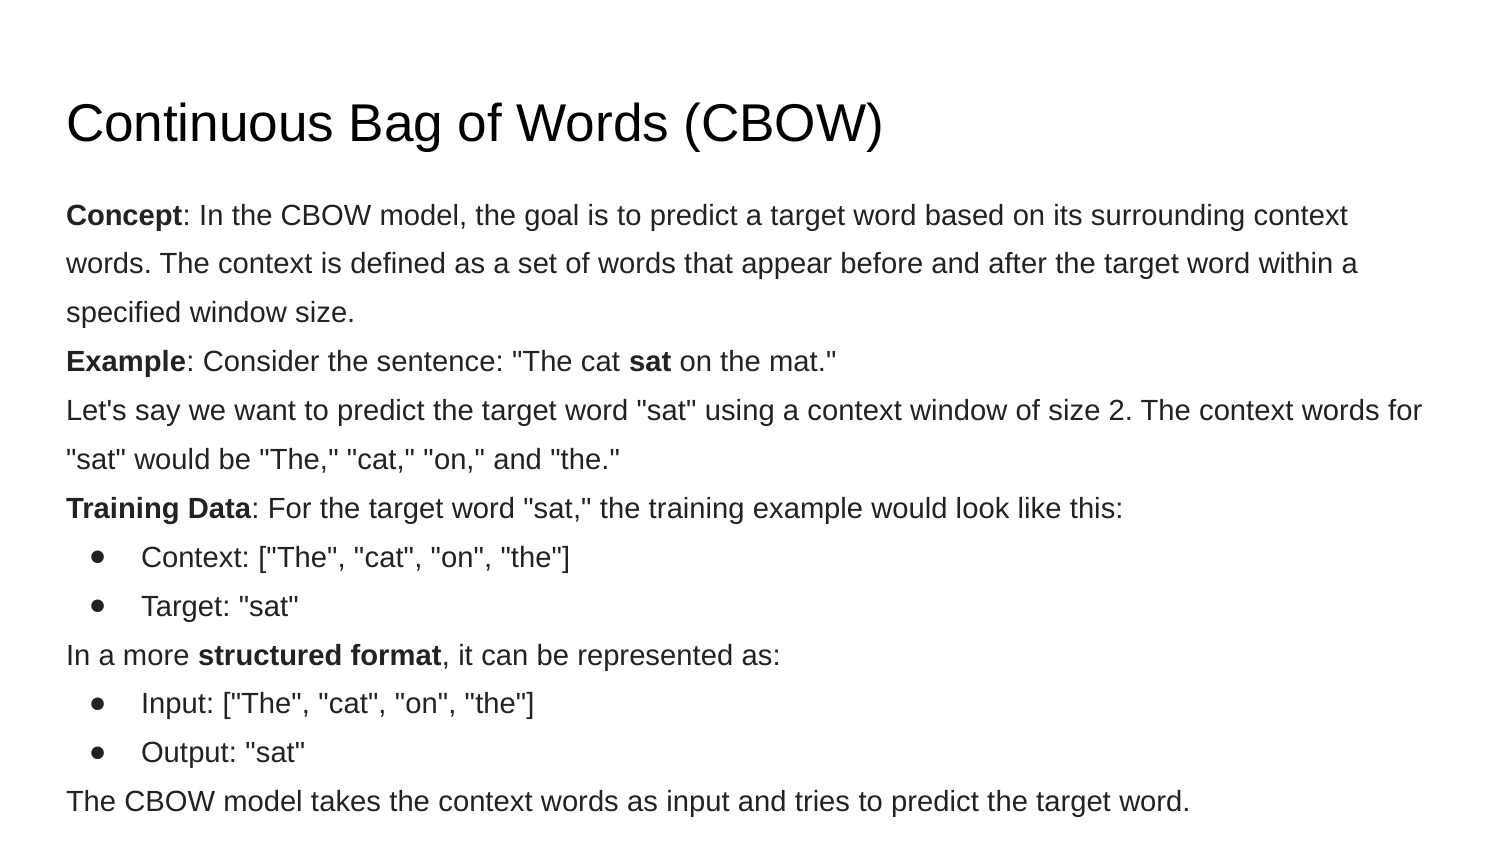

# Continuous Bag of Words (CBOW)

Concept: In the CBOW model, the goal is to predict a target word based on its surrounding context words. The context is defined as a set of words that appear before and after the target word within a specified window size.
Example: Consider the sentence: "The cat sat on the mat."
Let's say we want to predict the target word "sat" using a context window of size 2. The context words for "sat" would be "The," "cat," "on," and "the."
Training Data: For the target word "sat," the training example would look like this:
Context: ["The", "cat", "on", "the"]
Target: "sat"
In a more structured format, it can be represented as:
Input: ["The", "cat", "on", "the"]
Output: "sat"
The CBOW model takes the context words as input and tries to predict the target word.